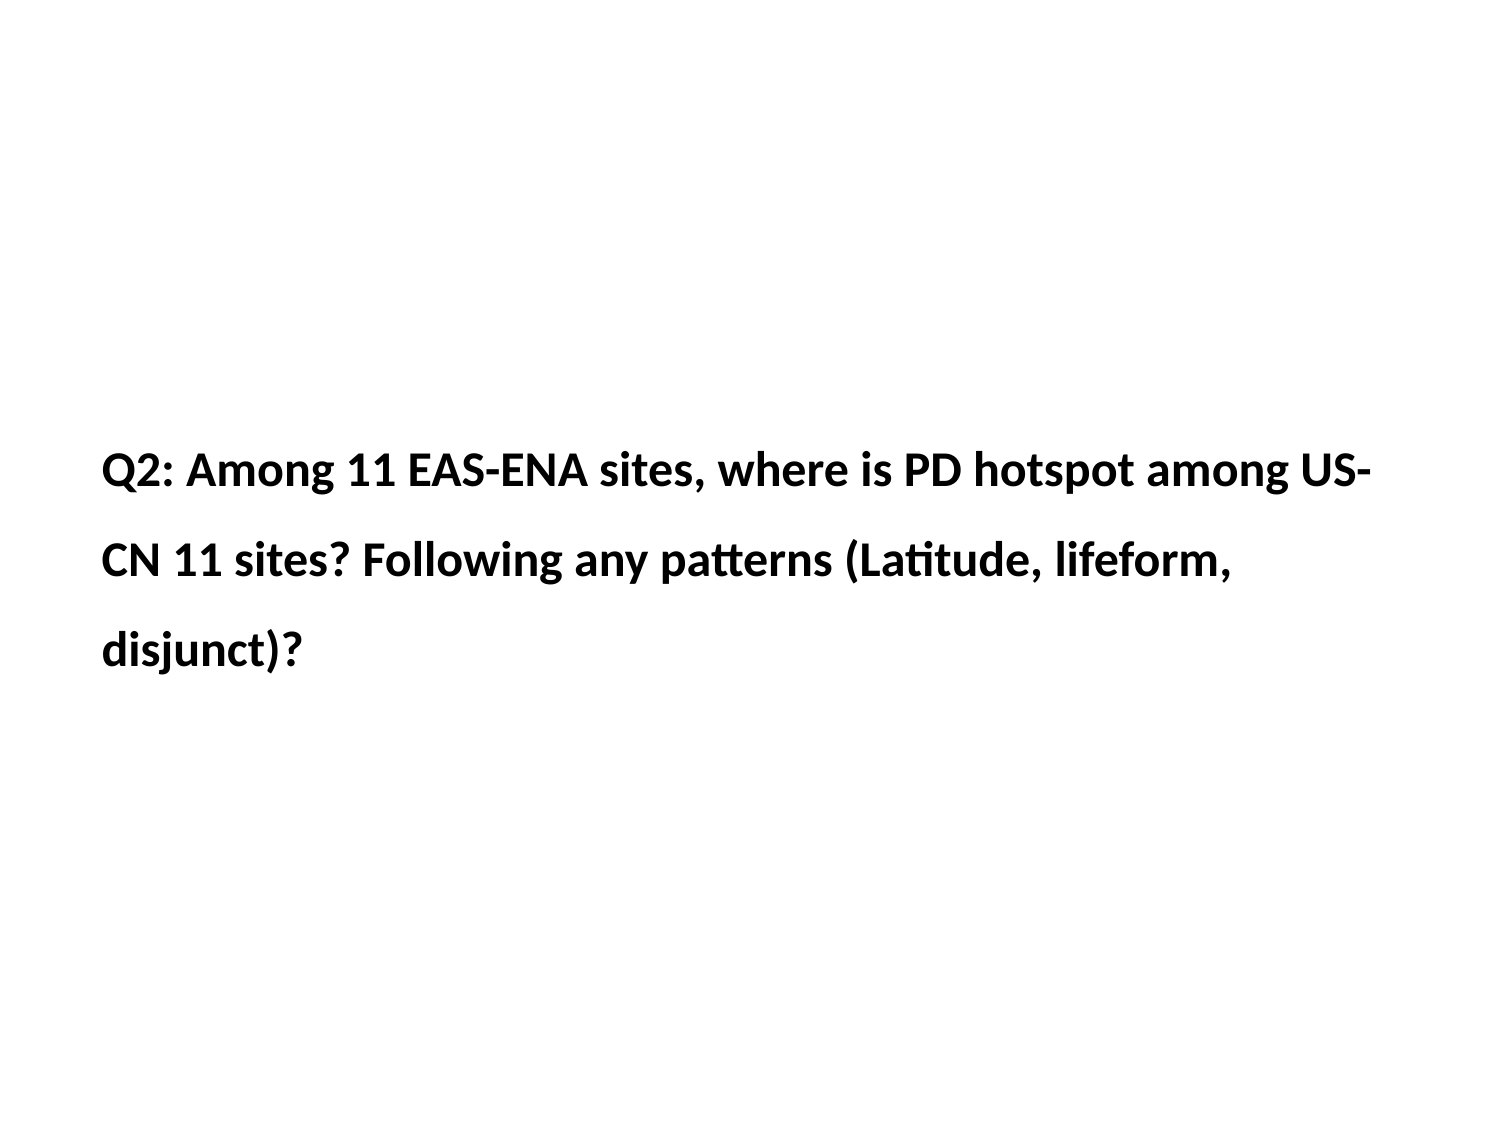

Q2: Among 11 EAS-ENA sites, where is PD hotspot among US-CN 11 sites? Following any patterns (Latitude, lifeform, disjunct)?